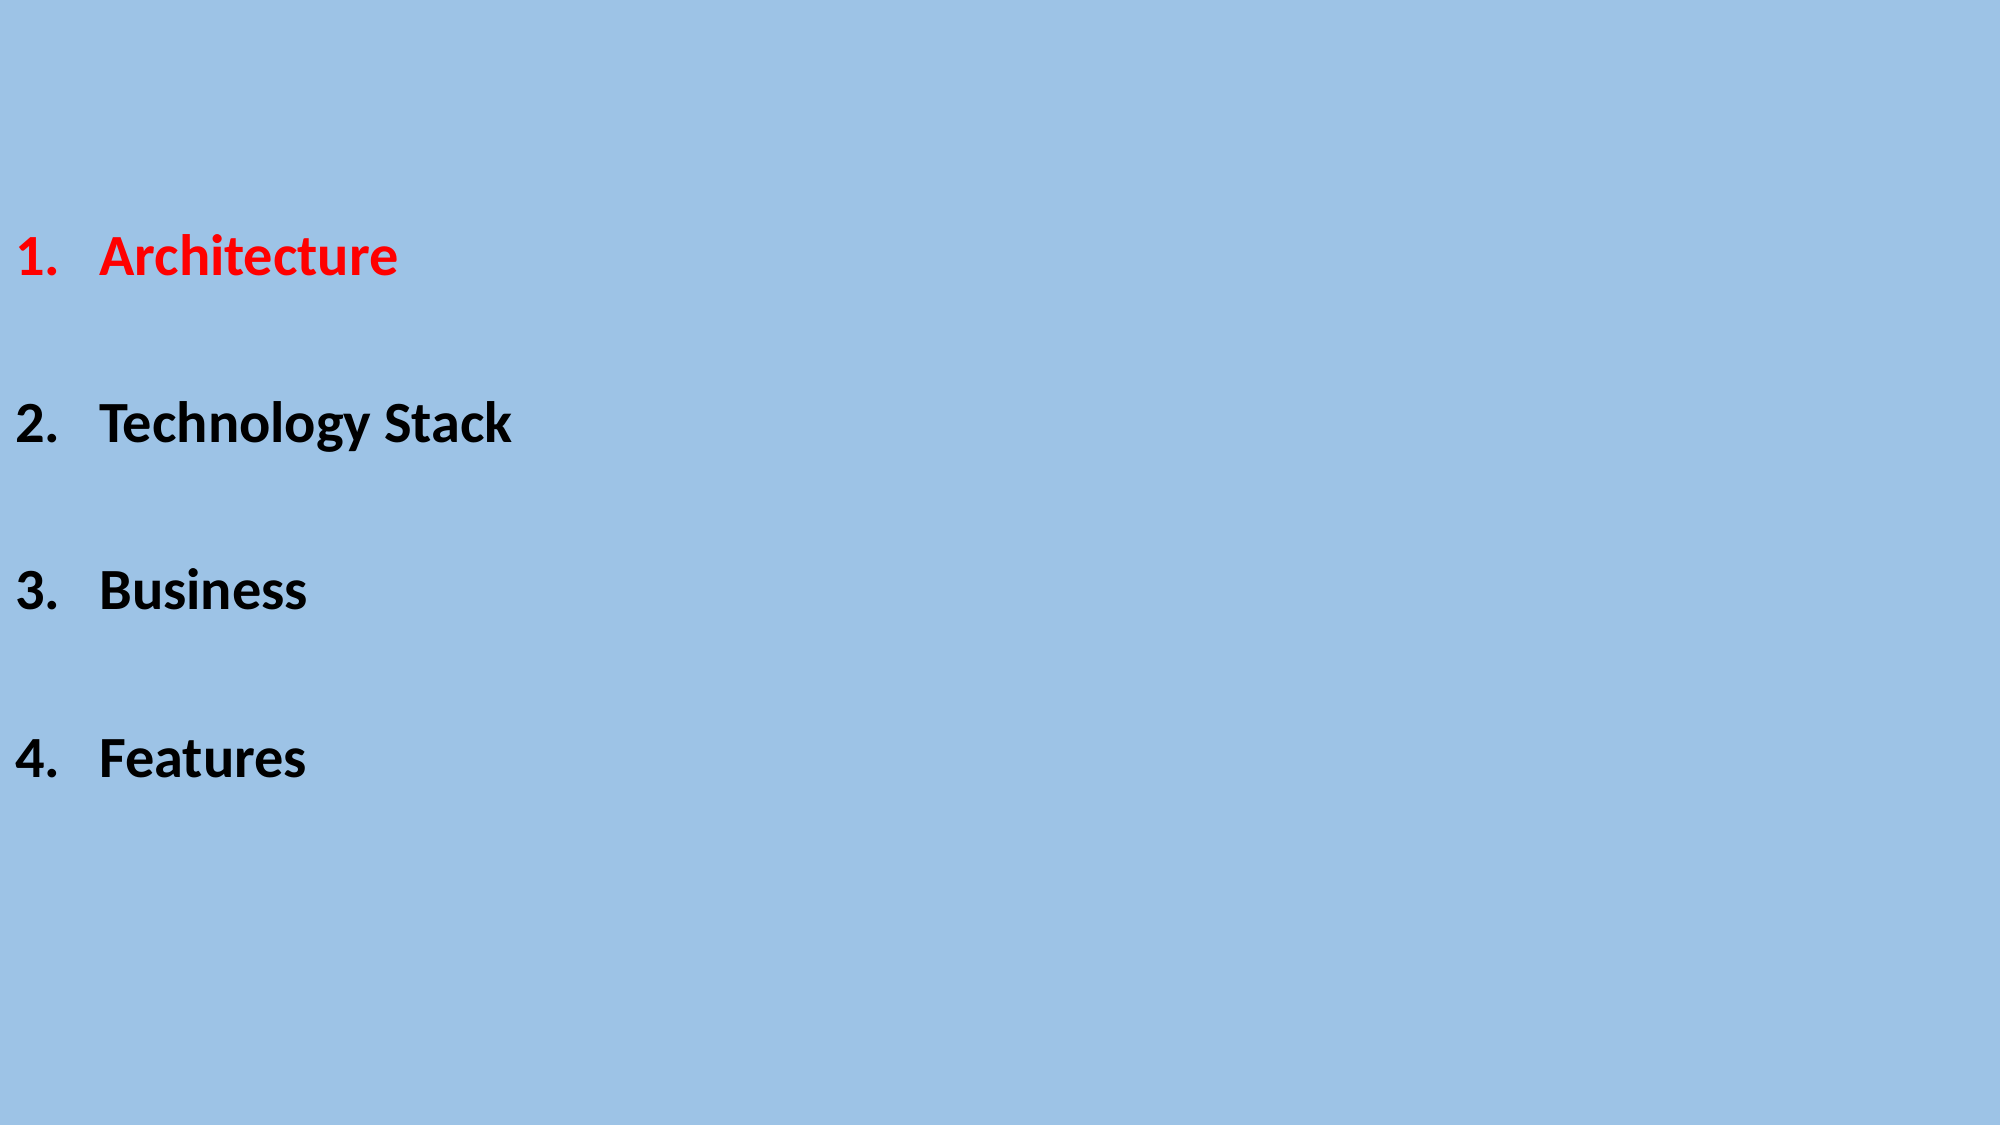

Architecture

Business

Technology Stack

Main Scenario

Reflections

Architecture

Technology Stack

Business

Features